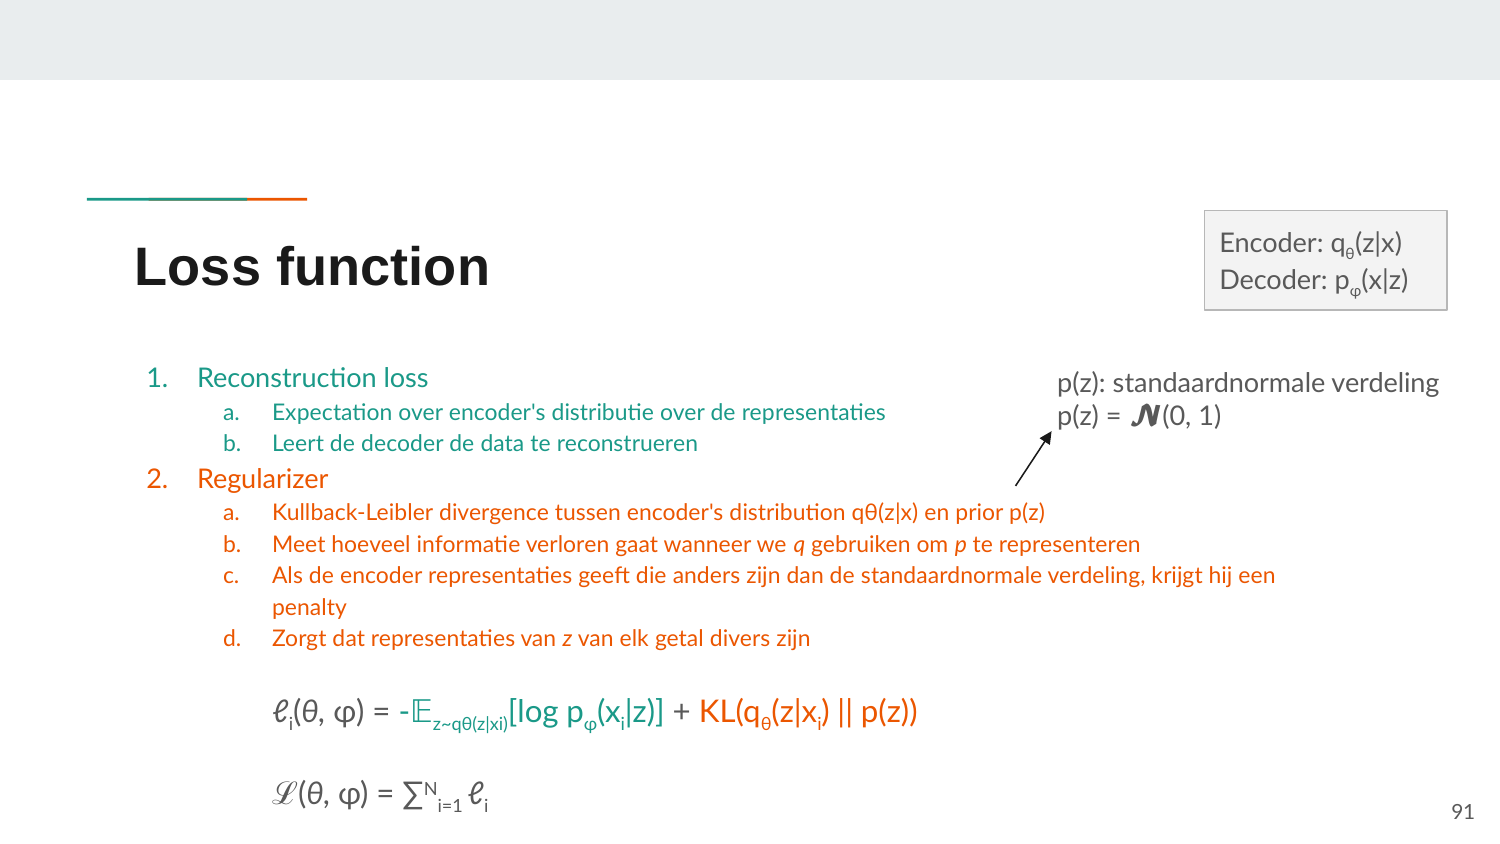

Encoder: qθ(z|x)
Decoder: pφ(x|z)
# Loss function
Reconstruction loss
Expectation over encoder's distributie over de representaties
Leert de decoder de data te reconstrueren
Regularizer
Kullback-Leibler divergence tussen encoder's distribution qθ(z|x) en prior p(z)
Meet hoeveel informatie verloren gaat wanneer we q gebruiken om p te representeren
Als de encoder representaties geeft die anders zijn dan de standaardnormale verdeling, krijgt hij een penalty
Zorgt dat representaties van z van elk getal divers zijn
ℓi(θ, φ) = -𝔼z~qθ(z|xi)[log pφ(xi|z)] + KL(qθ(z|xi) || p(z))
ℒ(θ, φ) = ∑Ni=1 ℓi
p(z): standaardnormale verdeling
p(z) = 𝓝(0, 1)
91